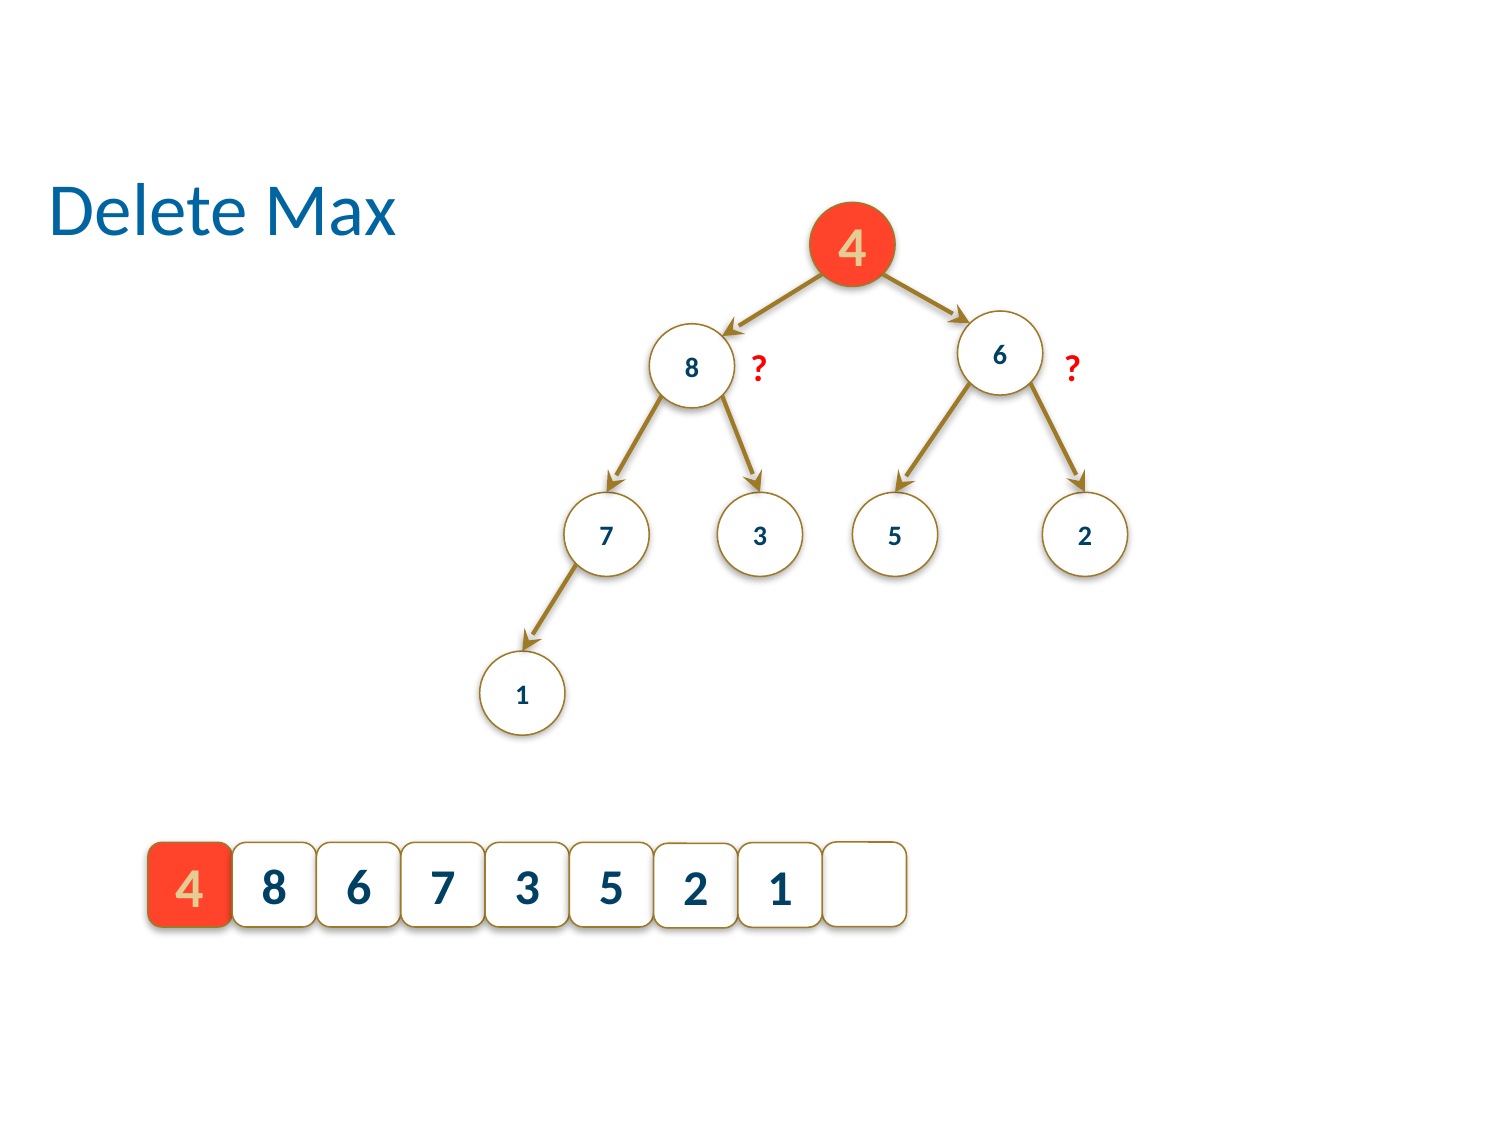

Delete Max
4
6
8
?
?
5
2
7
3
1

4
8
6
7
3
5
1
2